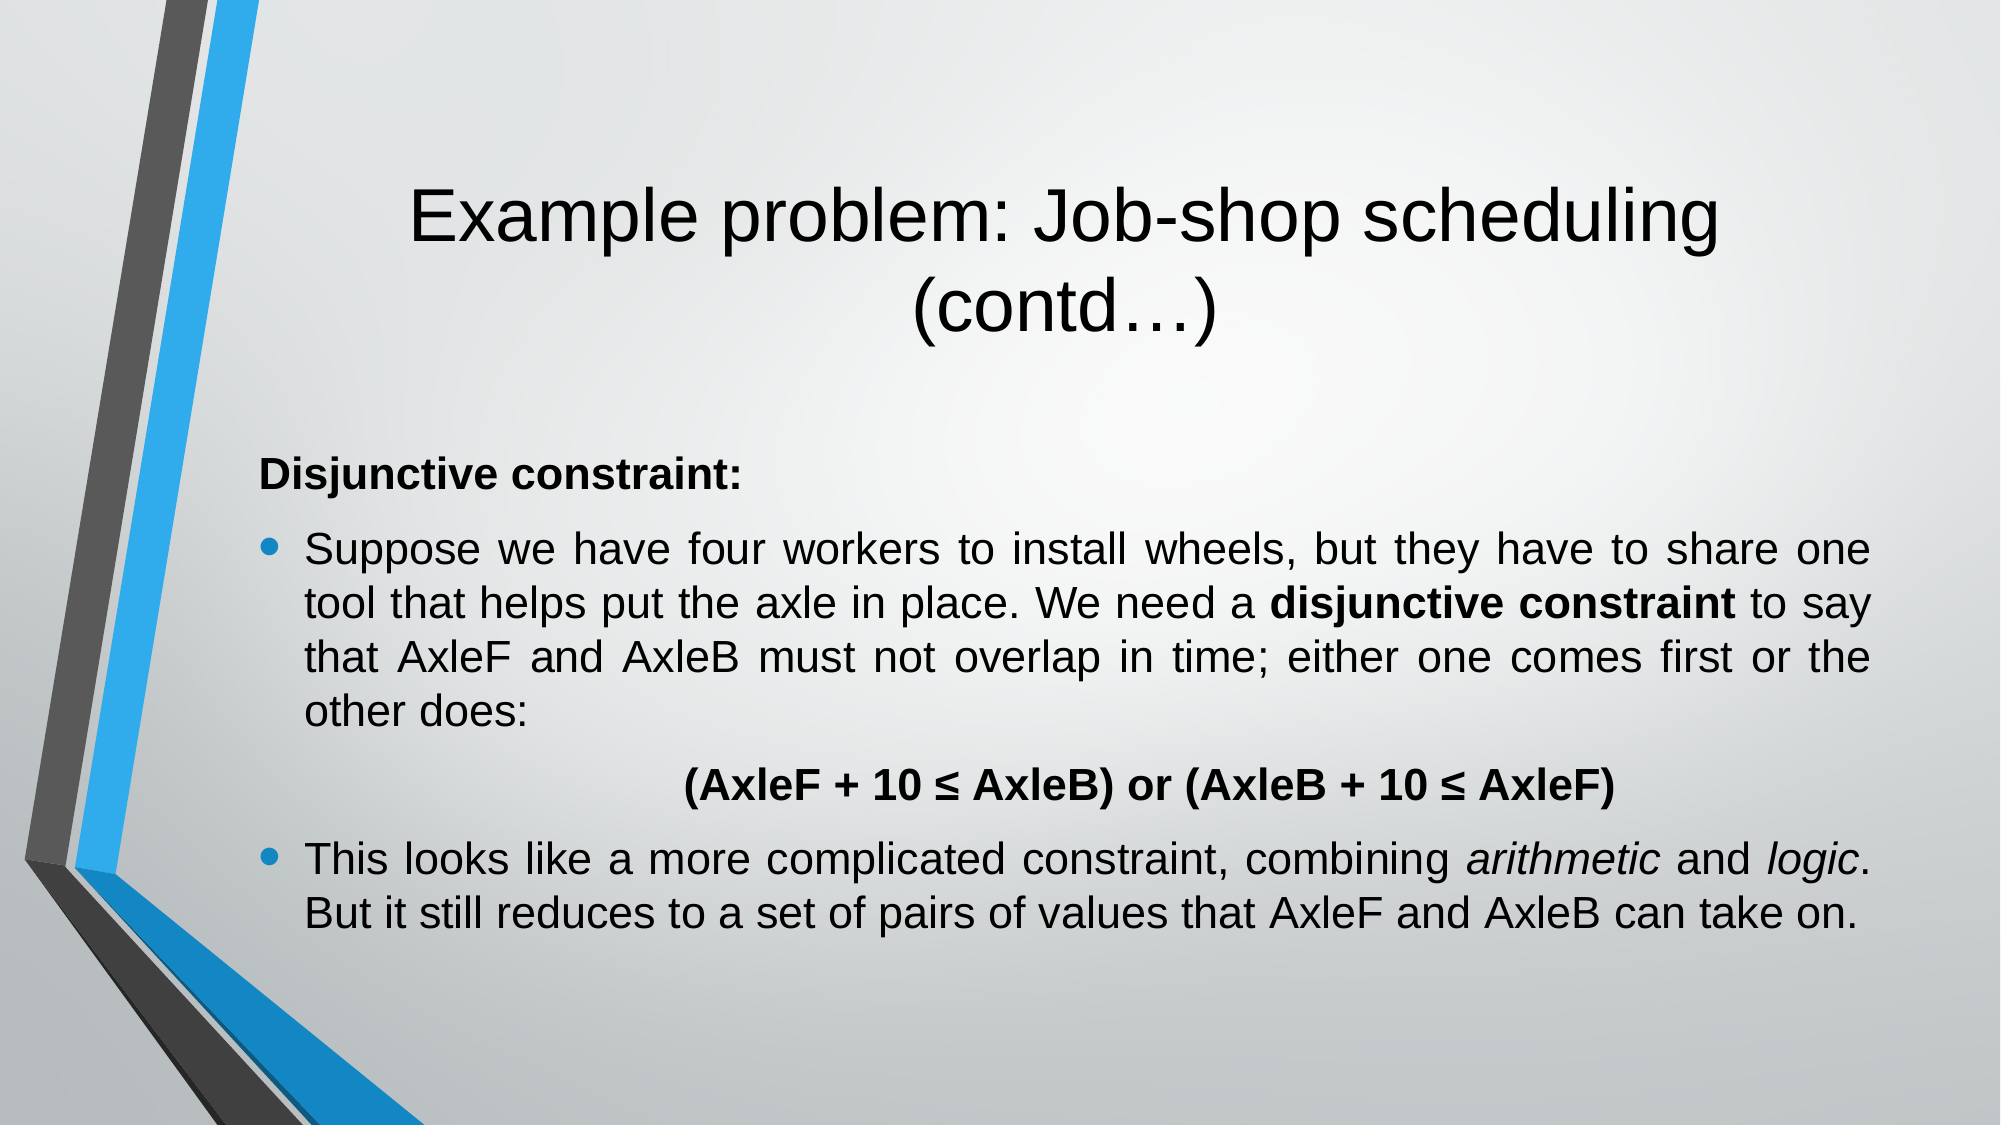

# Example problem: Job-shop scheduling (contd…)
Disjunctive constraint:
Suppose we have four workers to install wheels, but they have to share one tool that helps put the axle in place. We need a disjunctive constraint to say that AxleF and AxleB must not overlap in time; either one comes first or the other does:
                                  (AxleF + 10 ≤ AxleB) or (AxleB + 10 ≤ AxleF)
This looks like a more complicated constraint, combining arithmetic and logic. But it still reduces to a set of pairs of values that AxleF and AxleB can take on.